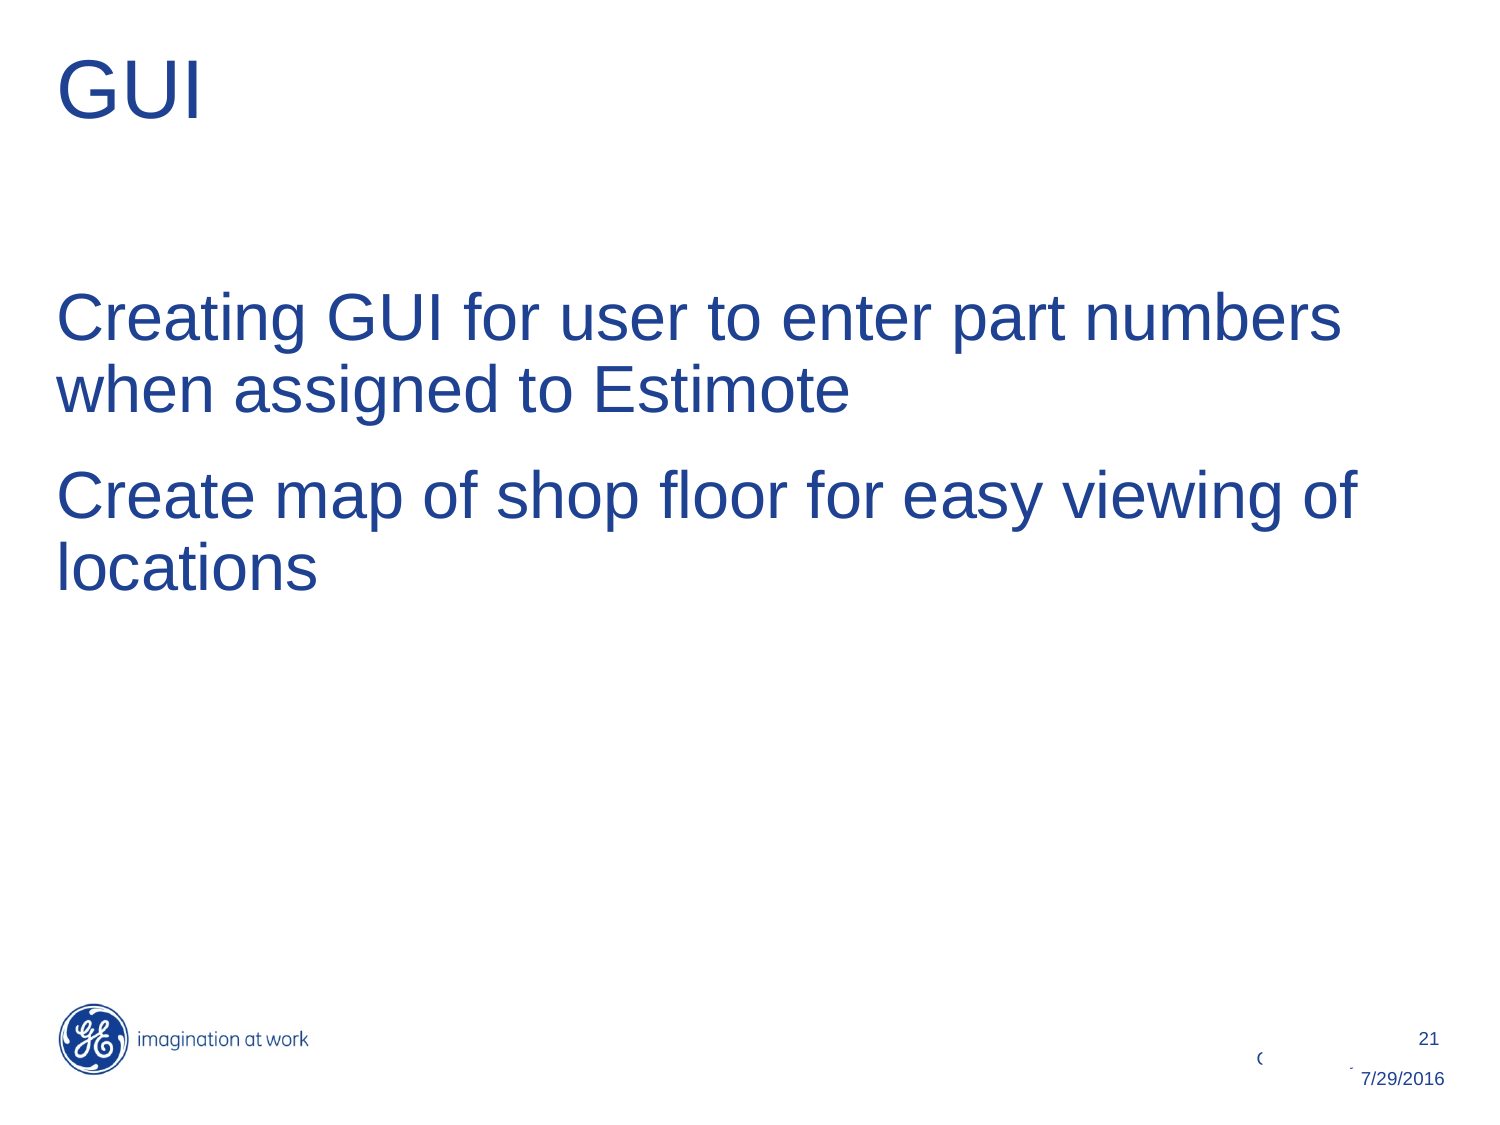

# GUI
Creating GUI for user to enter part numbers when assigned to Estimote
Create map of shop floor for easy viewing of locations